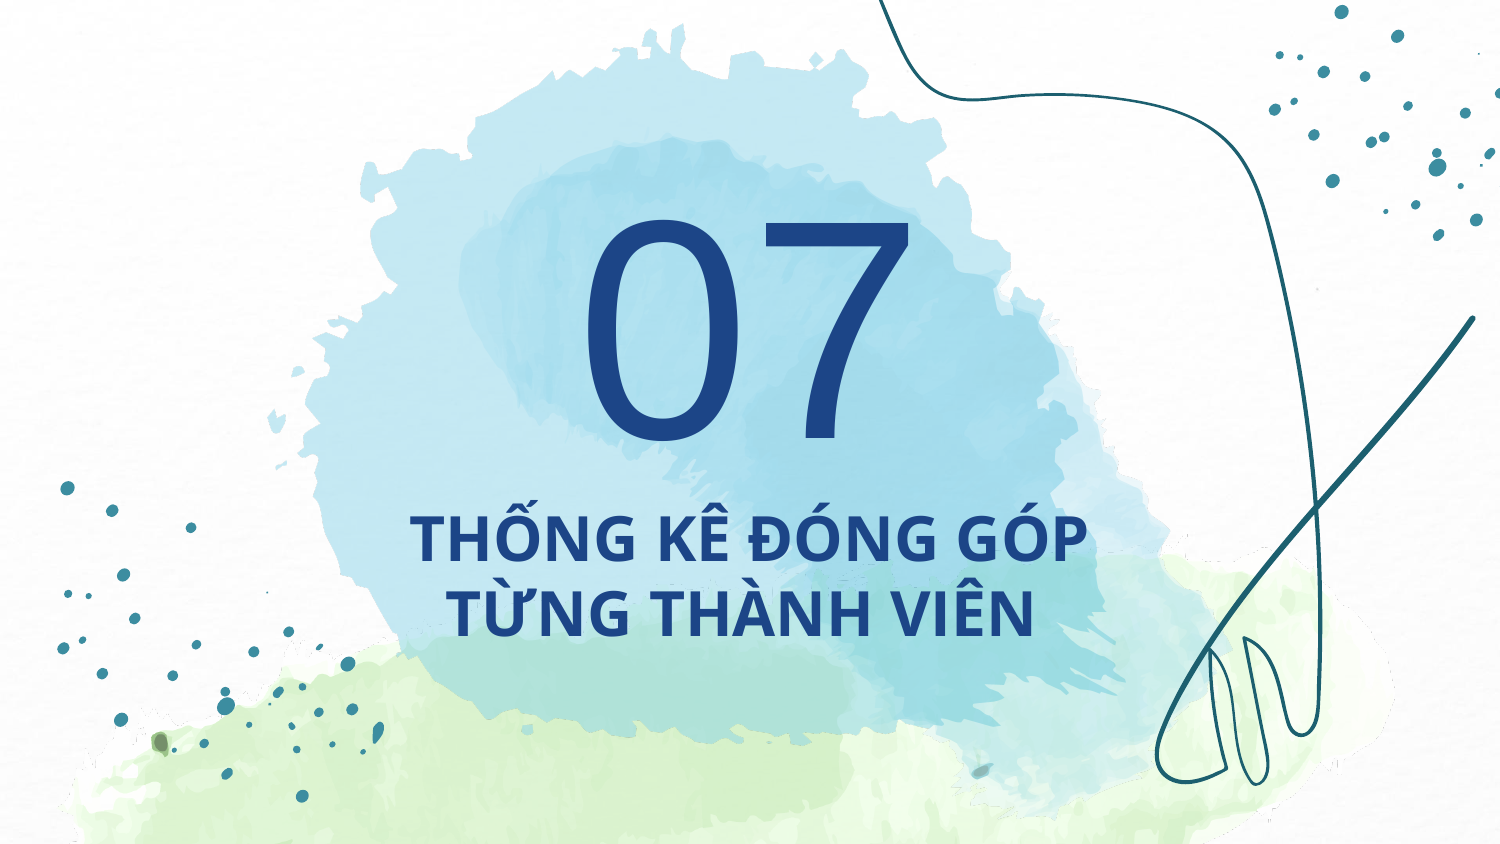

07
# THỐNG KÊ ĐÓNG GÓP TỪNG THÀNH VIÊN